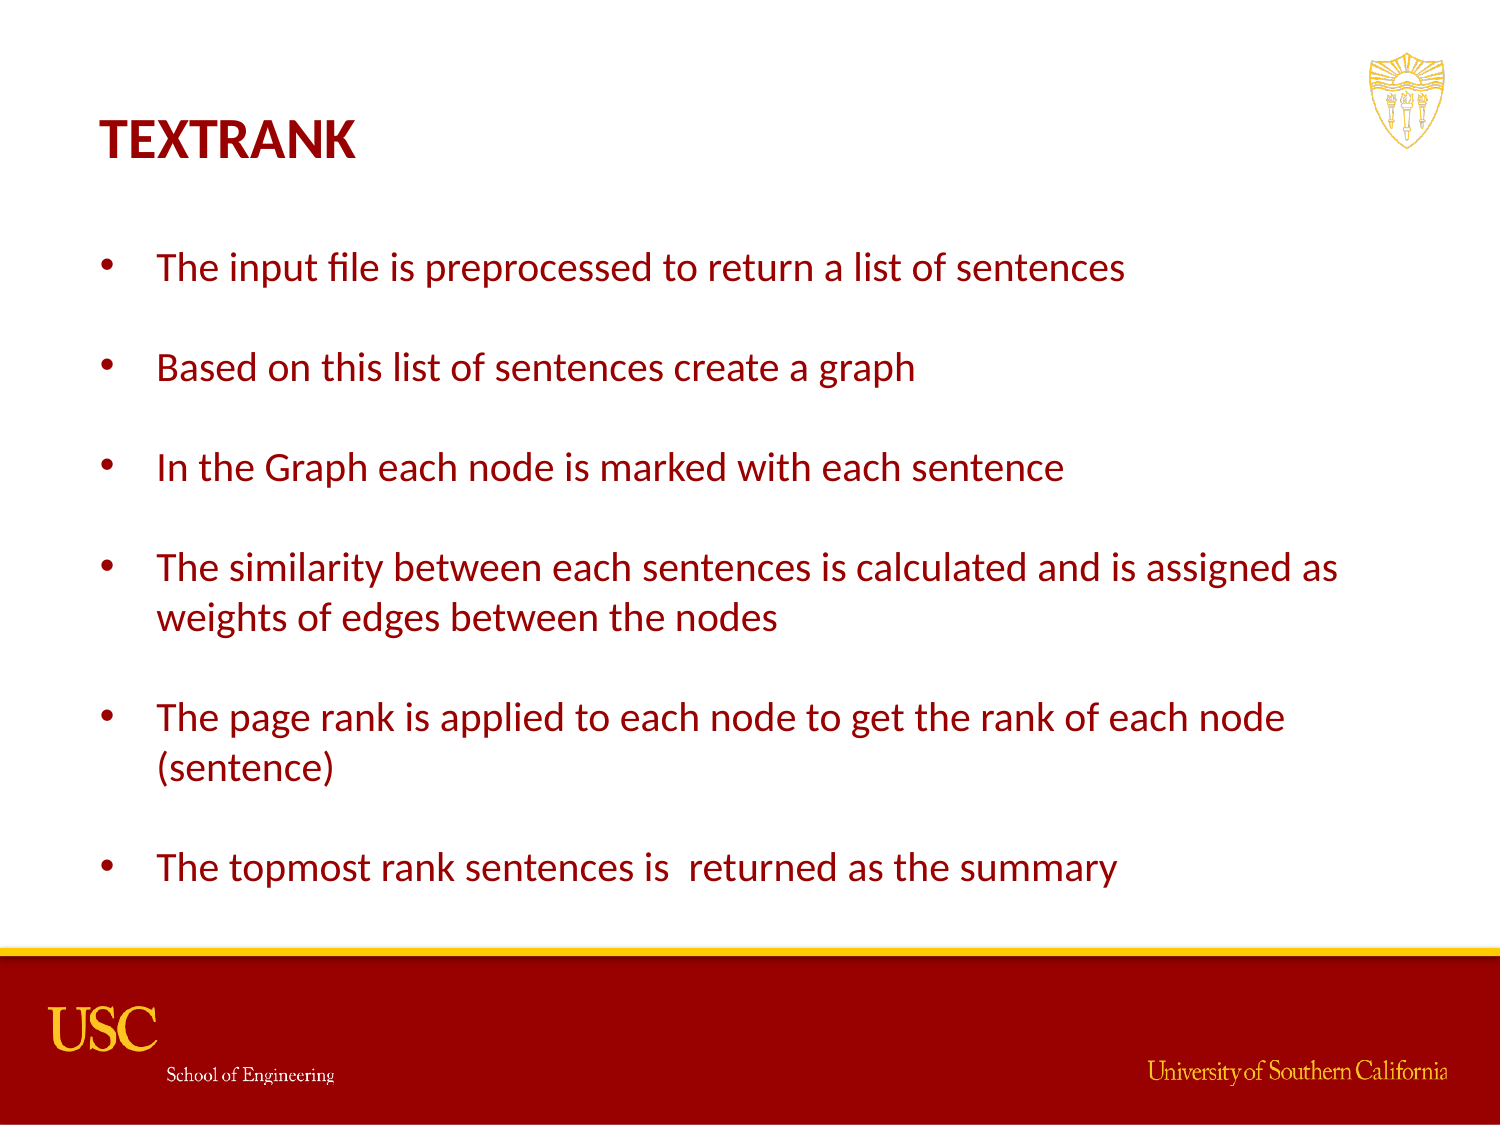

TEXTRANK

The input file is preprocessed to return a list of sentences

Based on this list of sentences create a graph

In the Graph each node is marked with each sentence

The similarity between each sentences is calculated and is assigned as weights of edges between the nodes

The page rank is applied to each node to get the rank of each node (sentence)

The topmost rank sentences is  returned as the summary